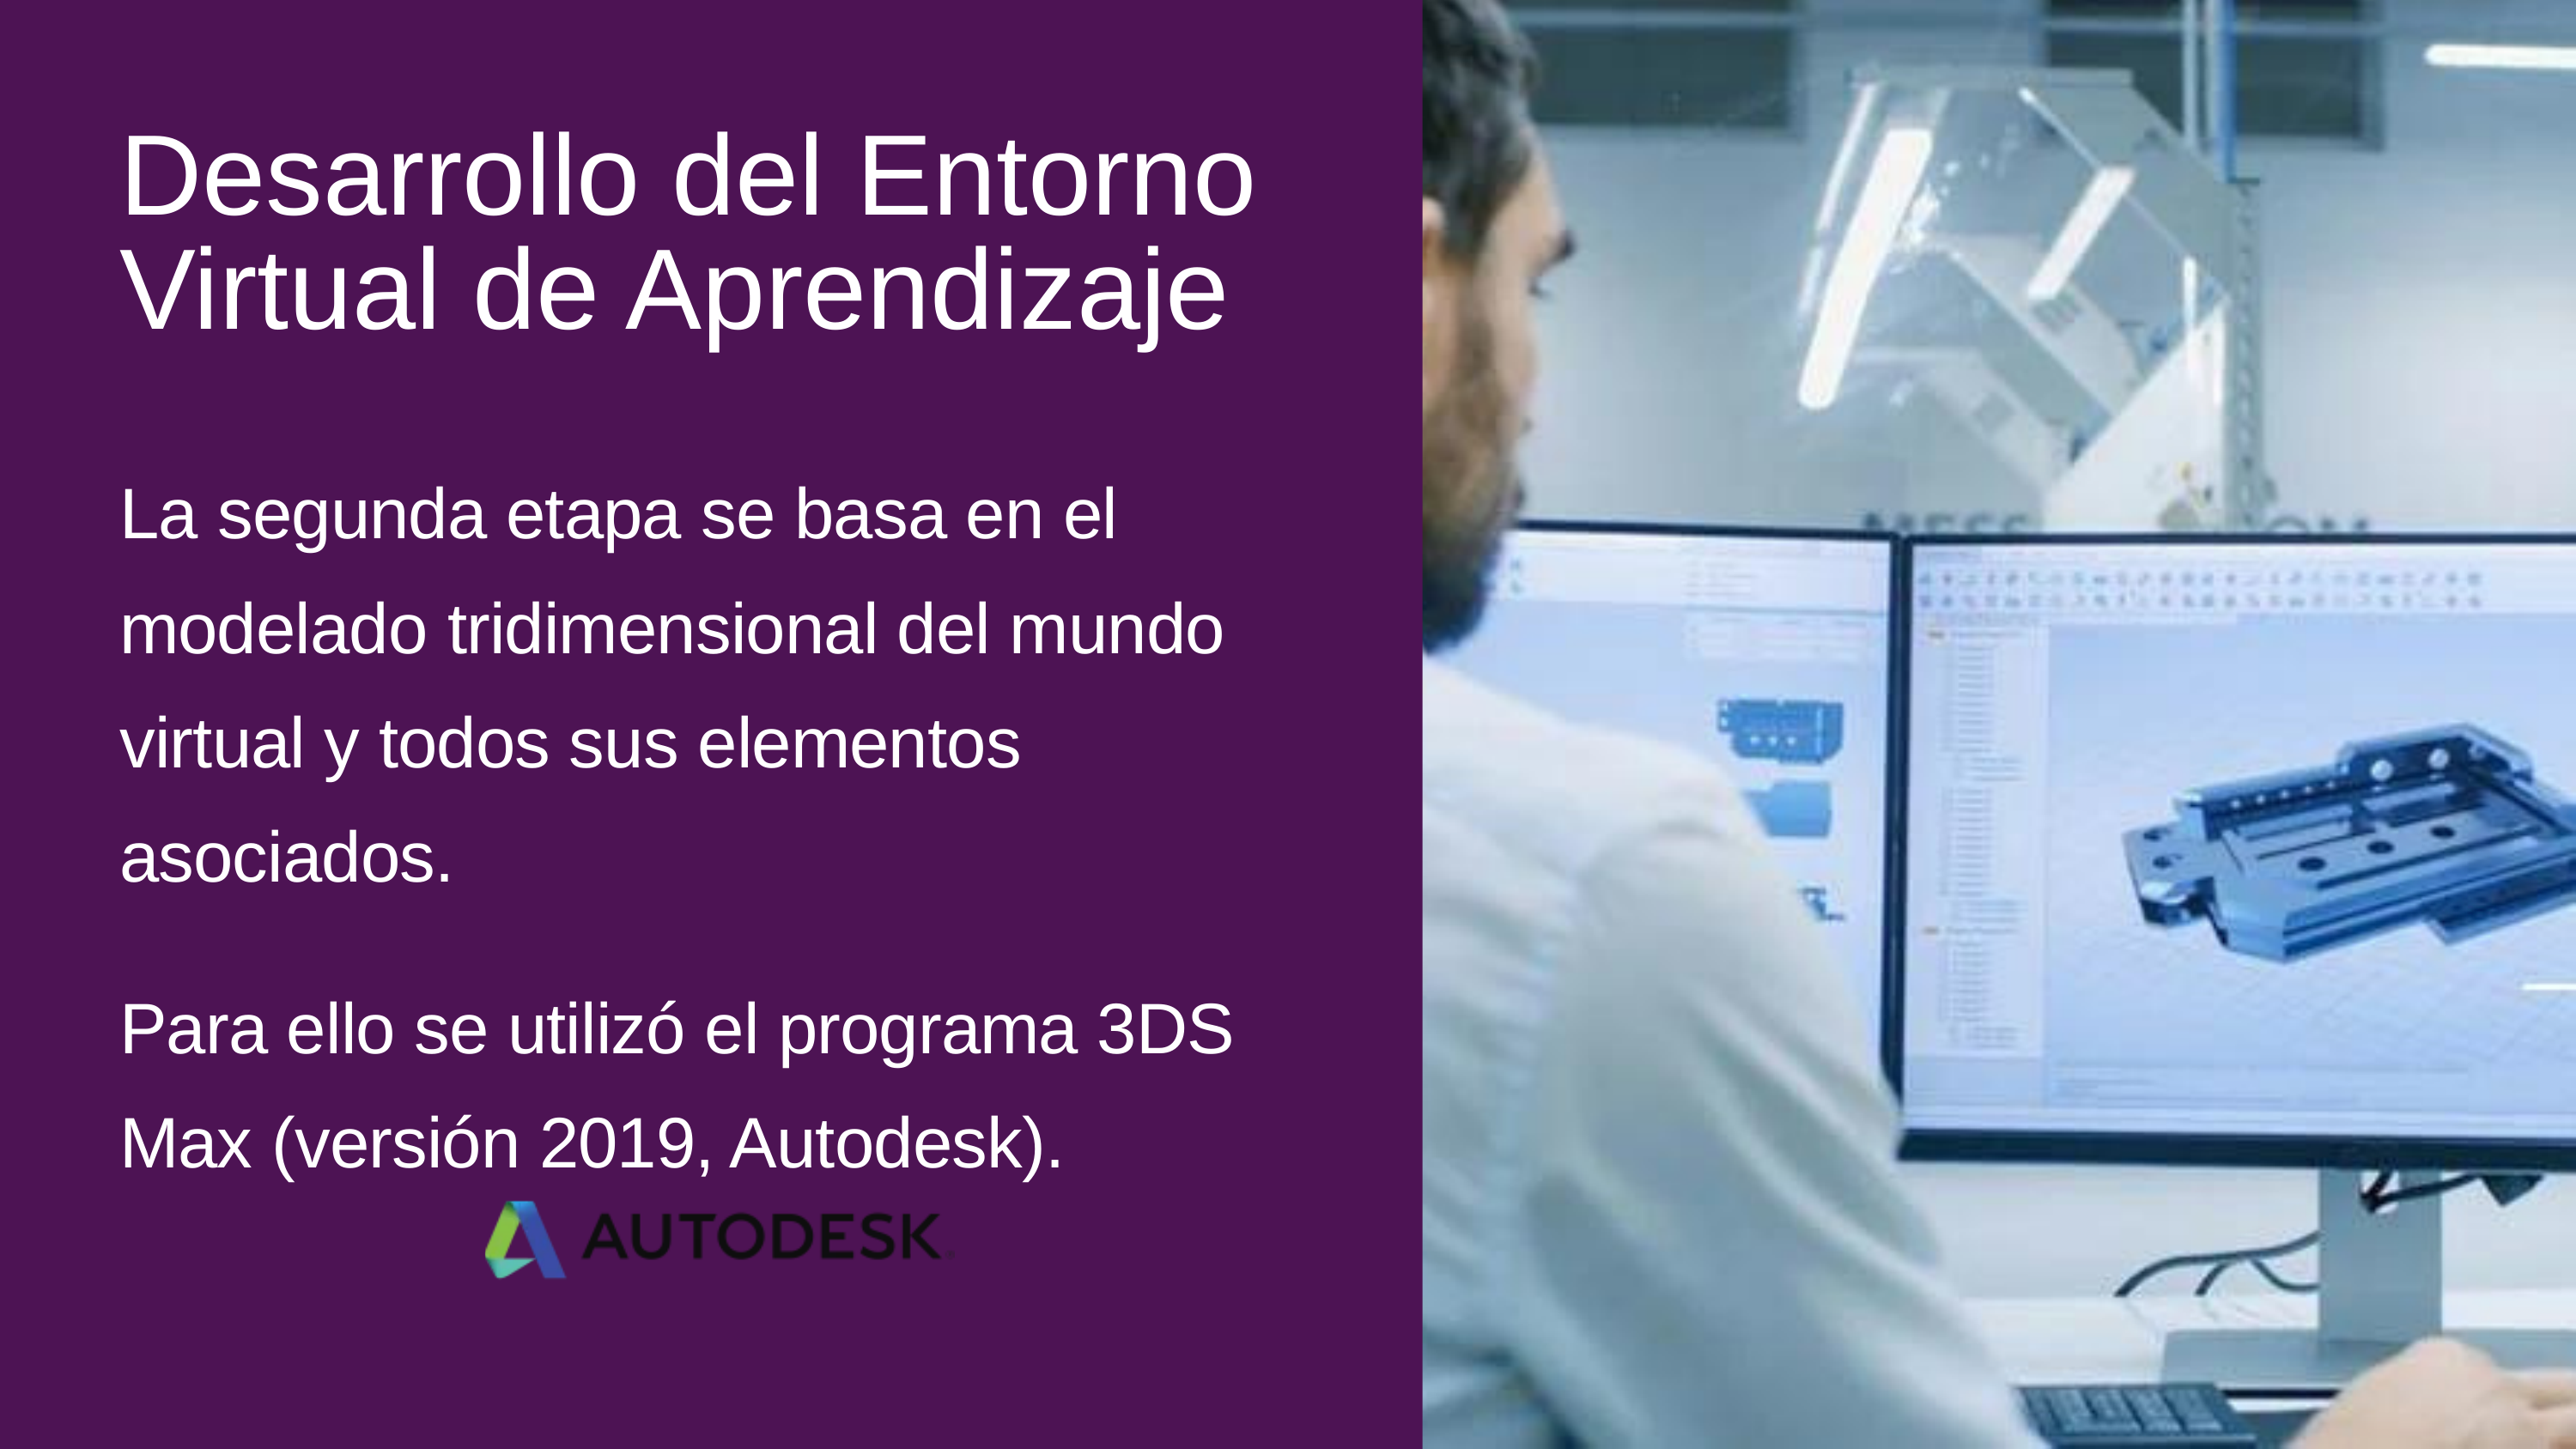

Desarrollo del Entorno Virtual de Aprendizaje
La segunda etapa se basa en el modelado tridimensional del mundo virtual y todos sus elementos asociados.

Para ello se utilizó el programa 3DS Max (versión 2019, Autodesk).